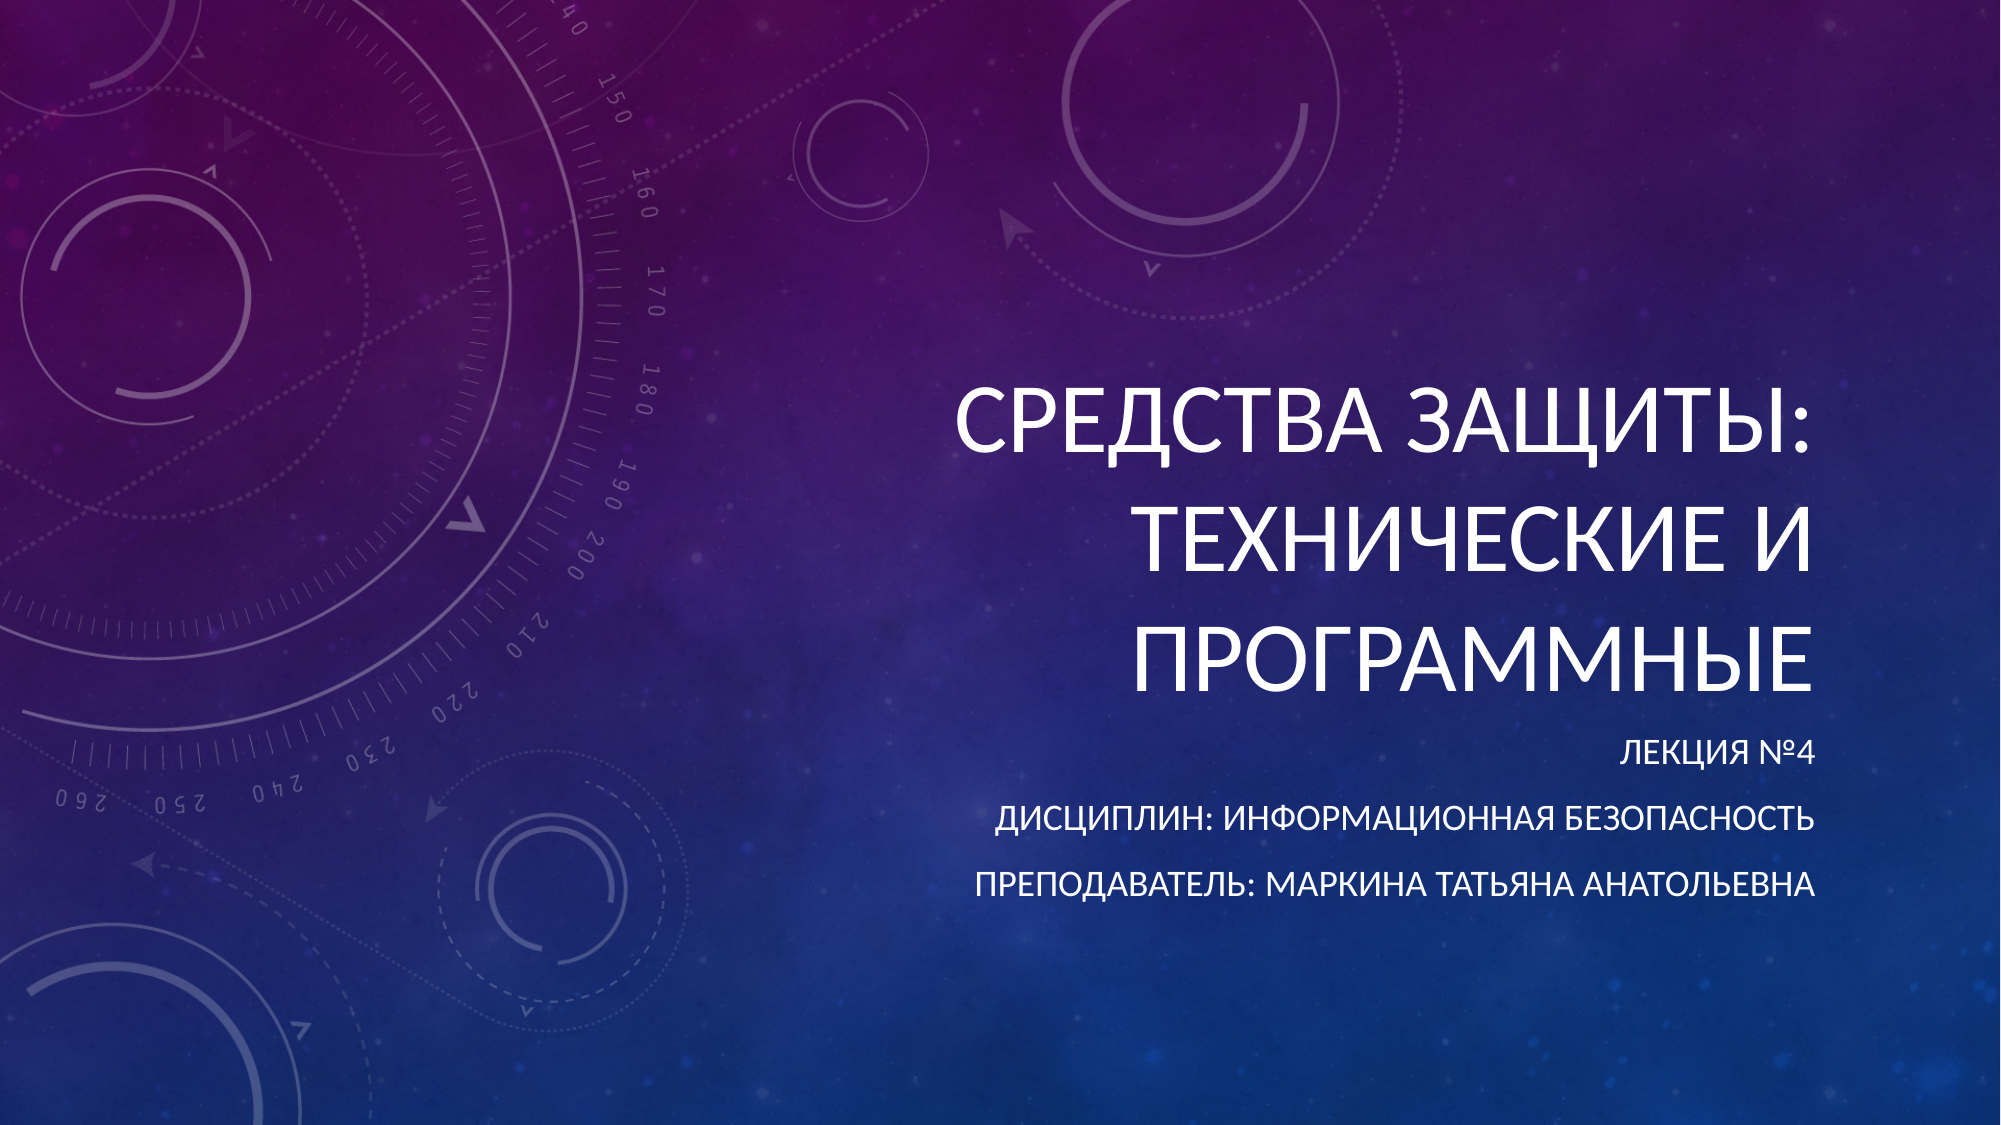

# Средства защиты: технические и программные
Лекция №4
Дисциплин: Информационная безопасность
Преподаватель: Маркина Татьяна Анатольевна